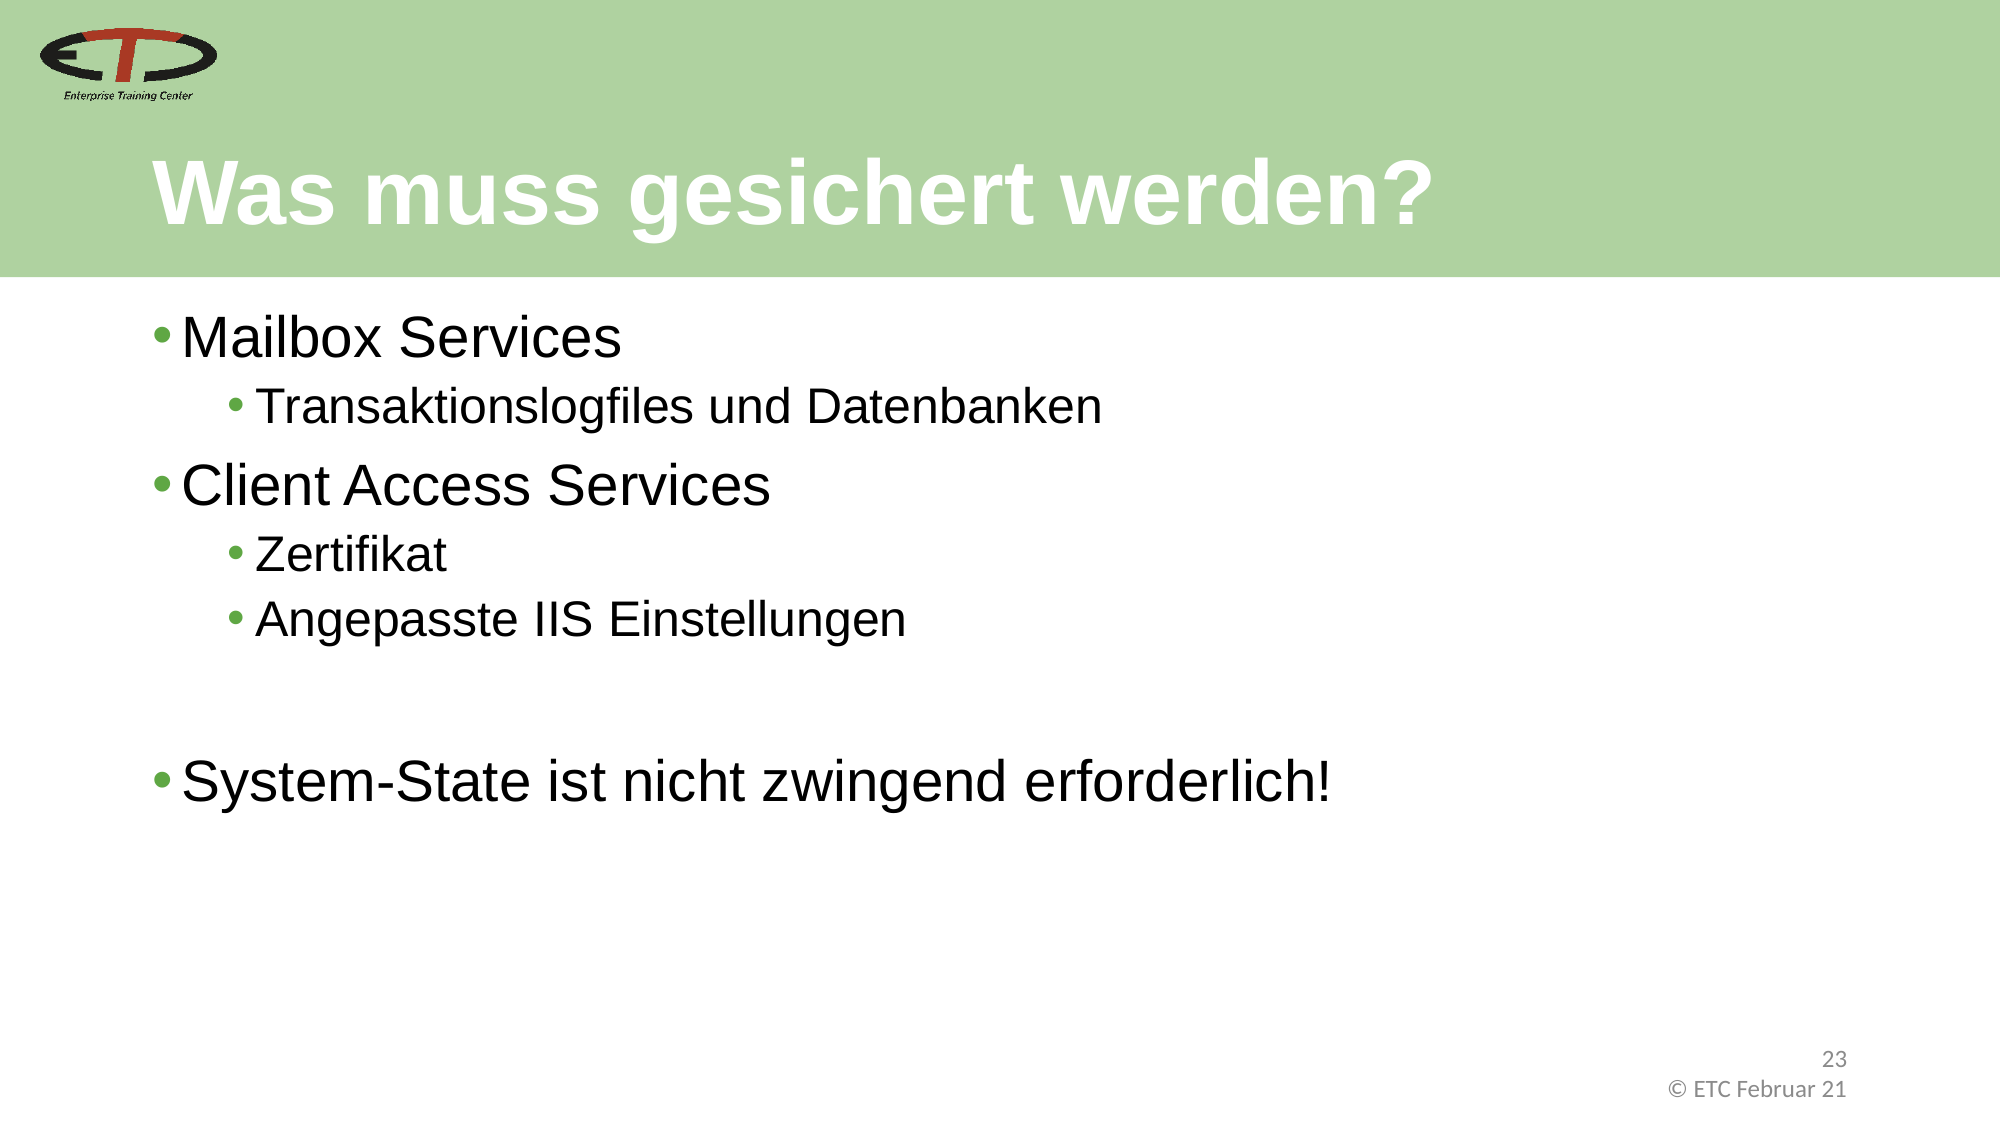

# Was muss gesichert werden?
Mailbox Services
Transaktionslogfiles und Datenbanken
Client Access Services
Zertifikat
Angepasste IIS Einstellungen

System-State ist nicht zwingend erforderlich!

23
 © ETC Februar 21